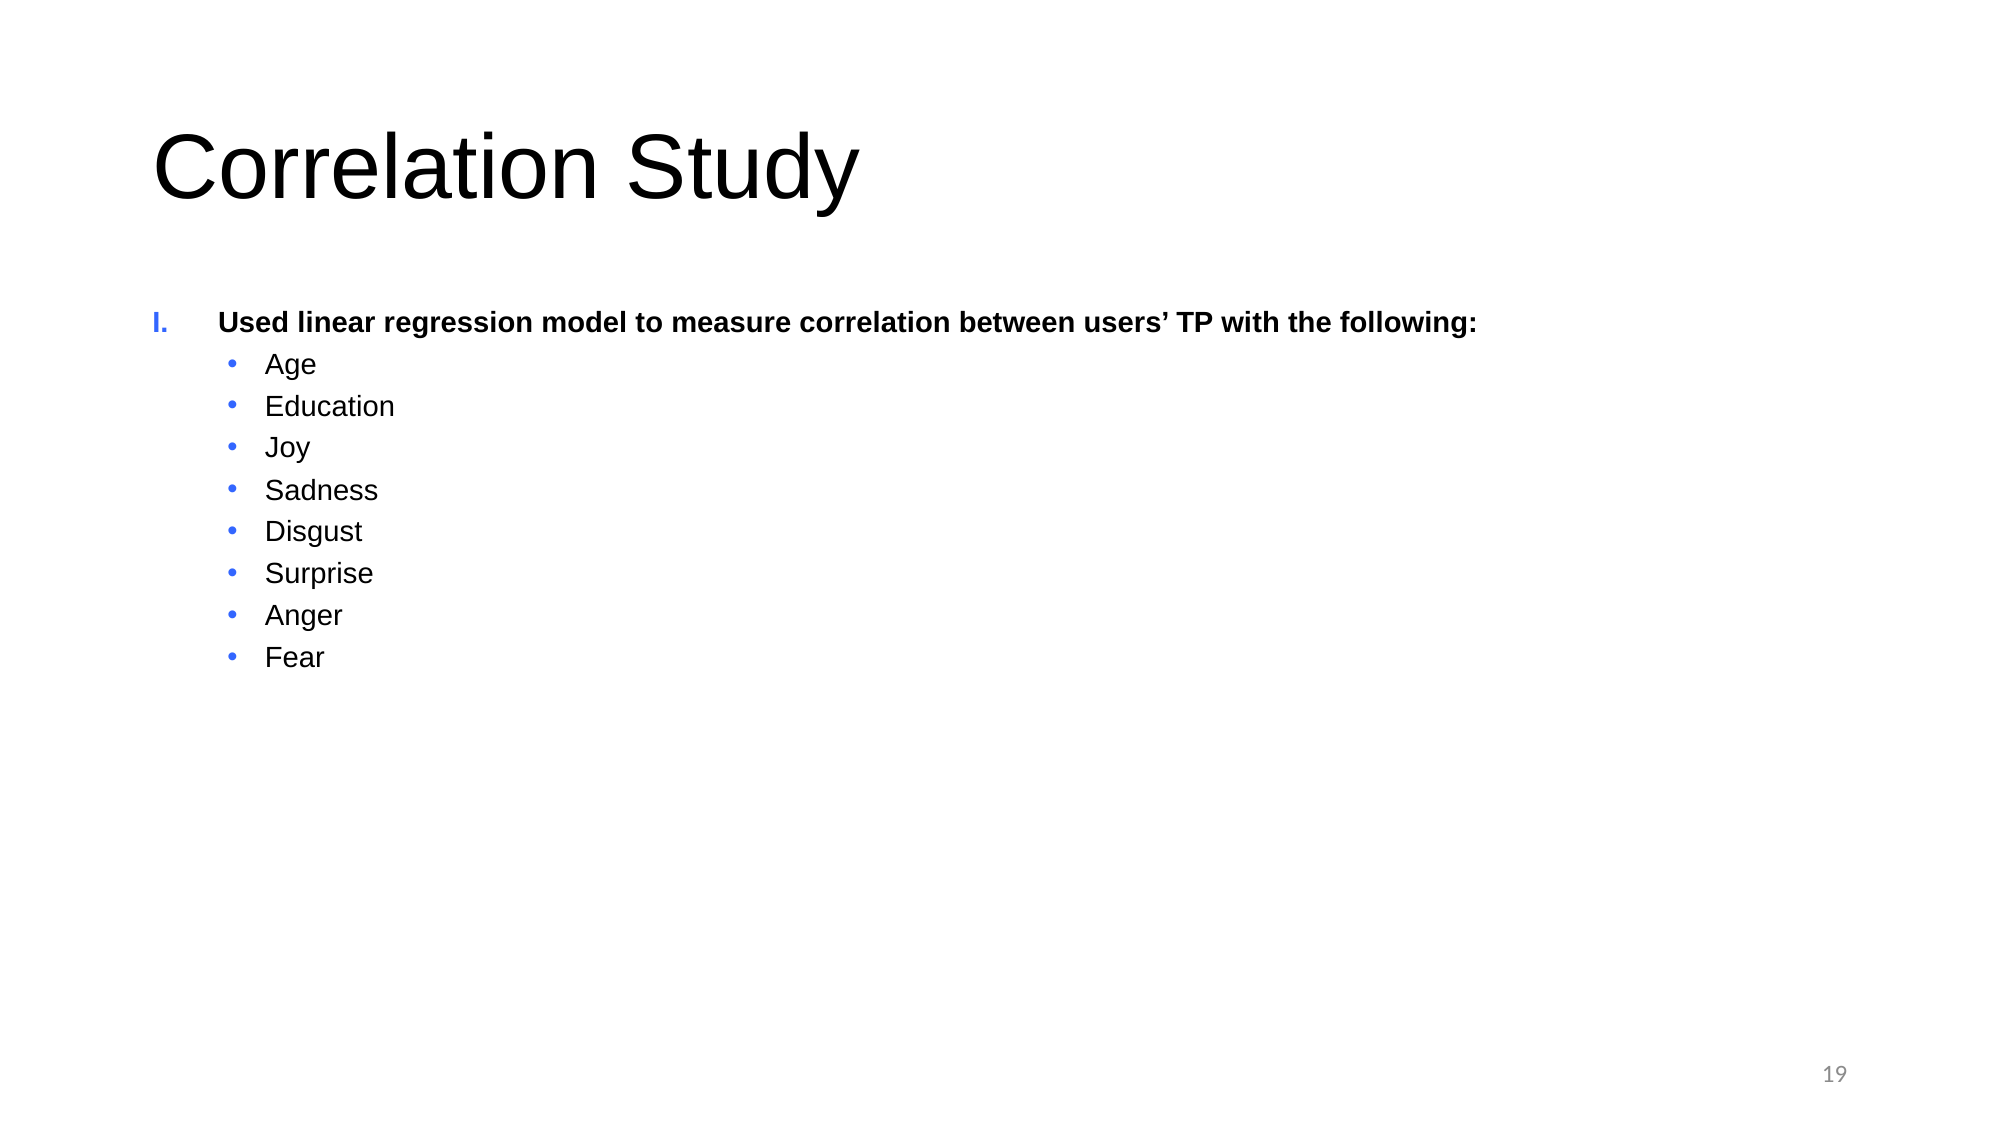

# Correlation Study
Used linear regression model to measure correlation between users’ TP with the following:
Age
Education
Joy
Sadness
Disgust
Surprise
Anger
Fear
19